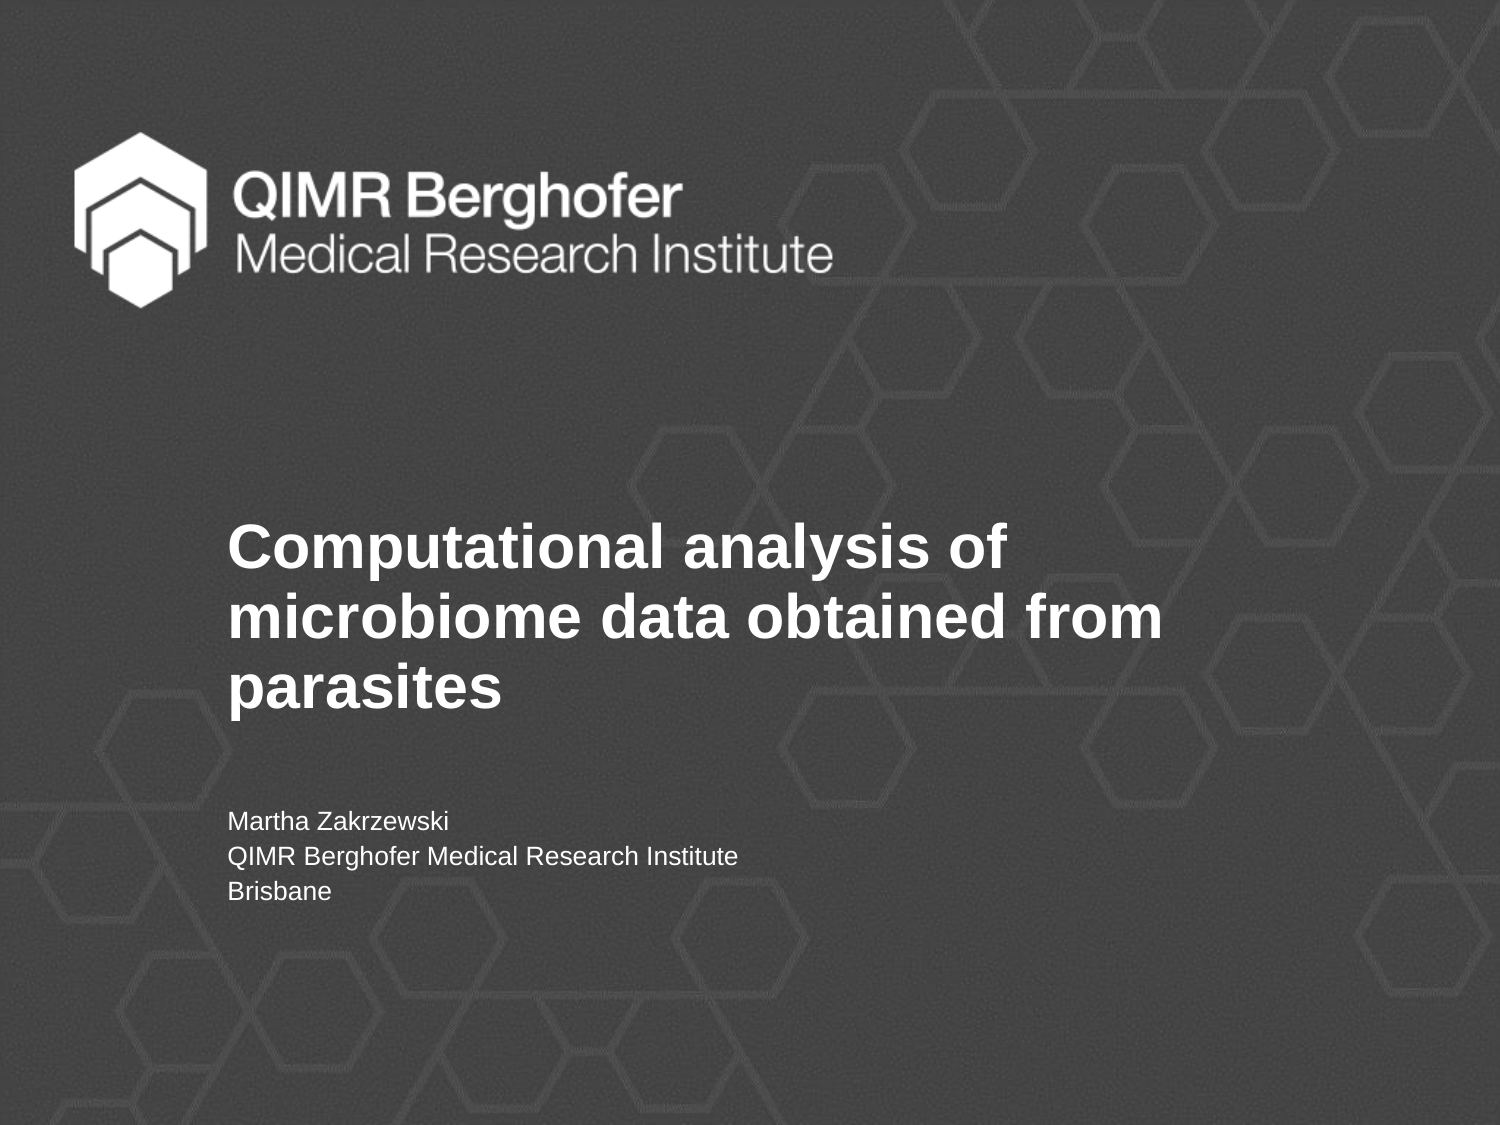

# Computational analysis of microbiome data obtained from parasites

Martha Zakrzewski
QIMR Berghofer Medical Research Institute
Brisbane